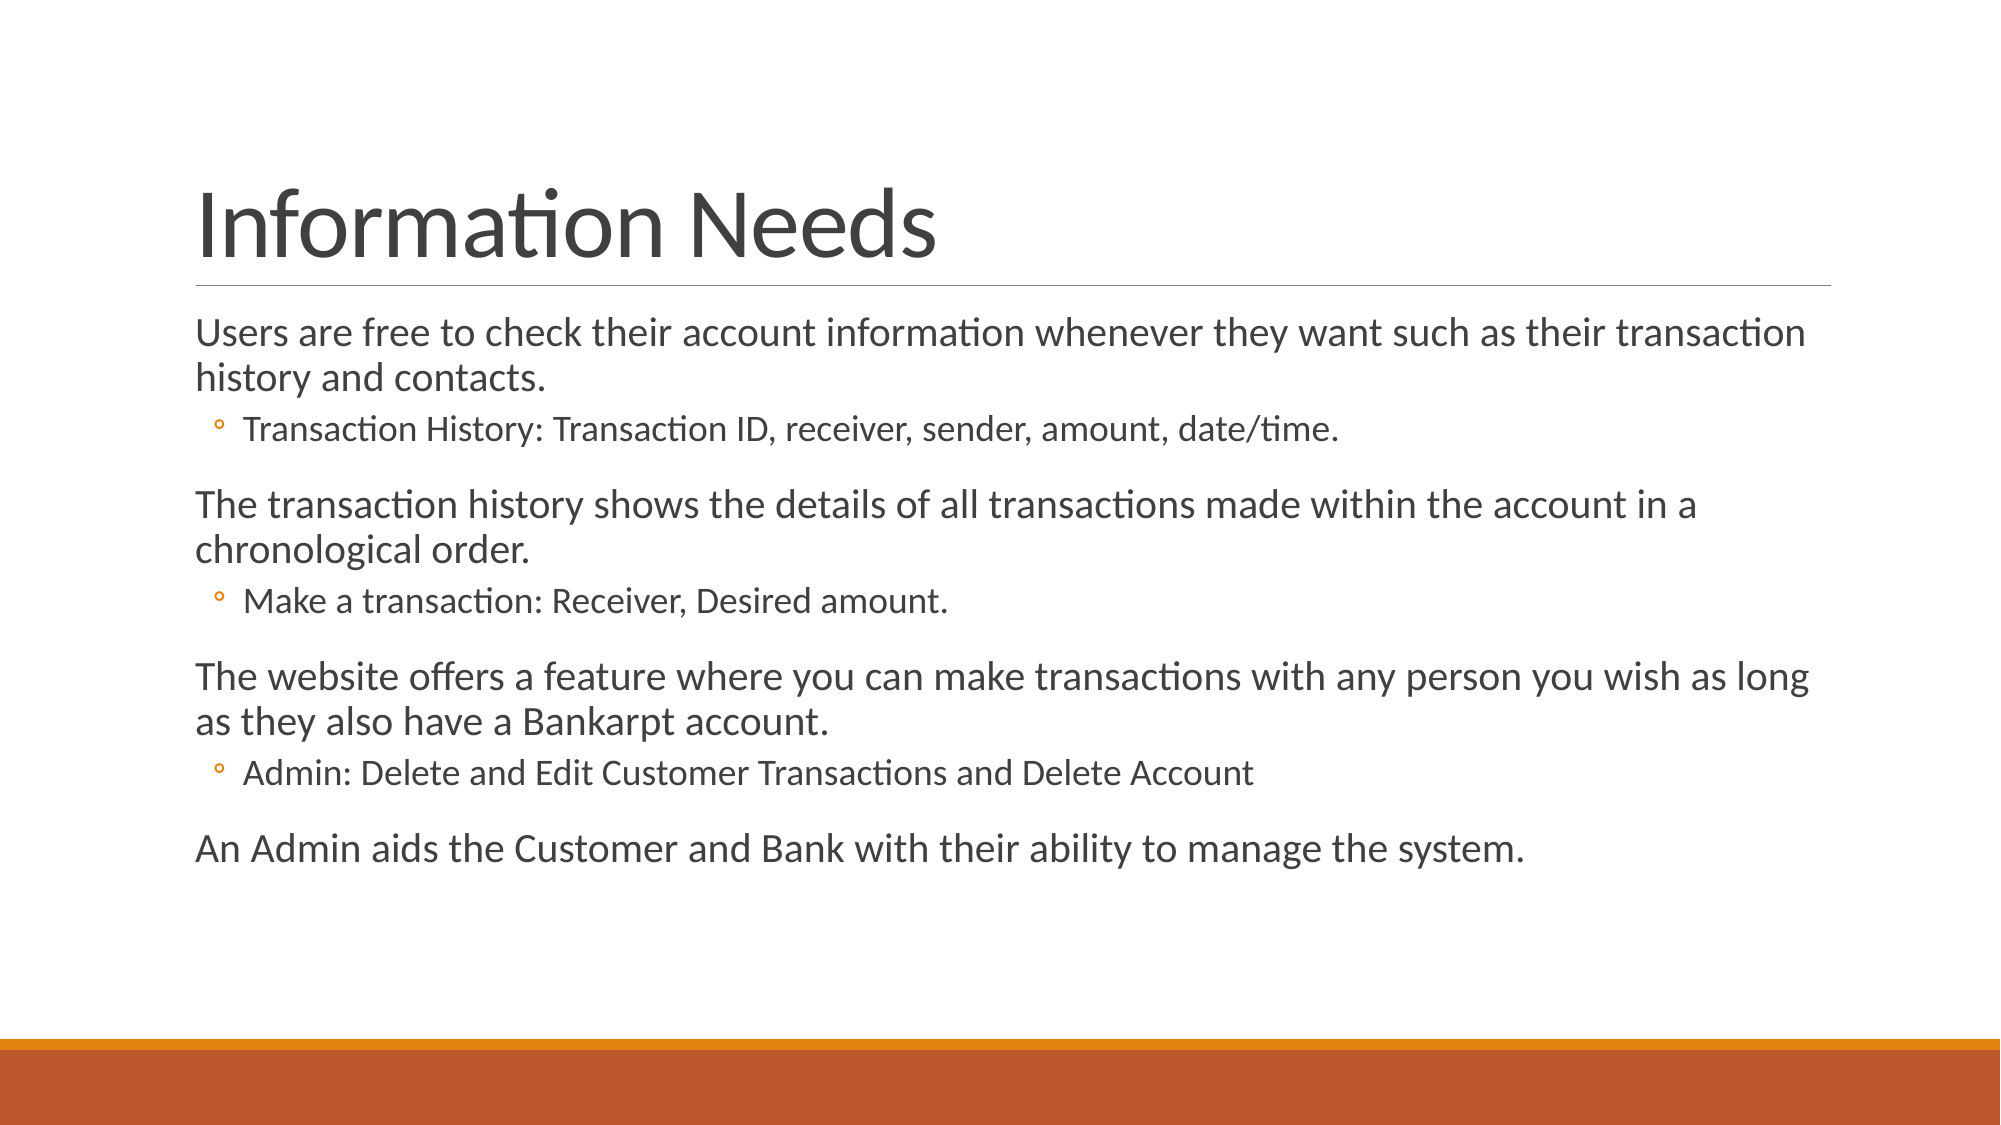

# Information Needs
Users are free to check their account information whenever they want such as their transaction history and contacts.
Transaction History: Transaction ID, receiver, sender, amount, date/time.
The transaction history shows the details of all transactions made within the account in a chronological order.
Make a transaction: Receiver, Desired amount.
The website offers a feature where you can make transactions with any person you wish as long as they also have a Bankarpt account.
Admin: Delete and Edit Customer Transactions and Delete Account
An Admin aids the Customer and Bank with their ability to manage the system.